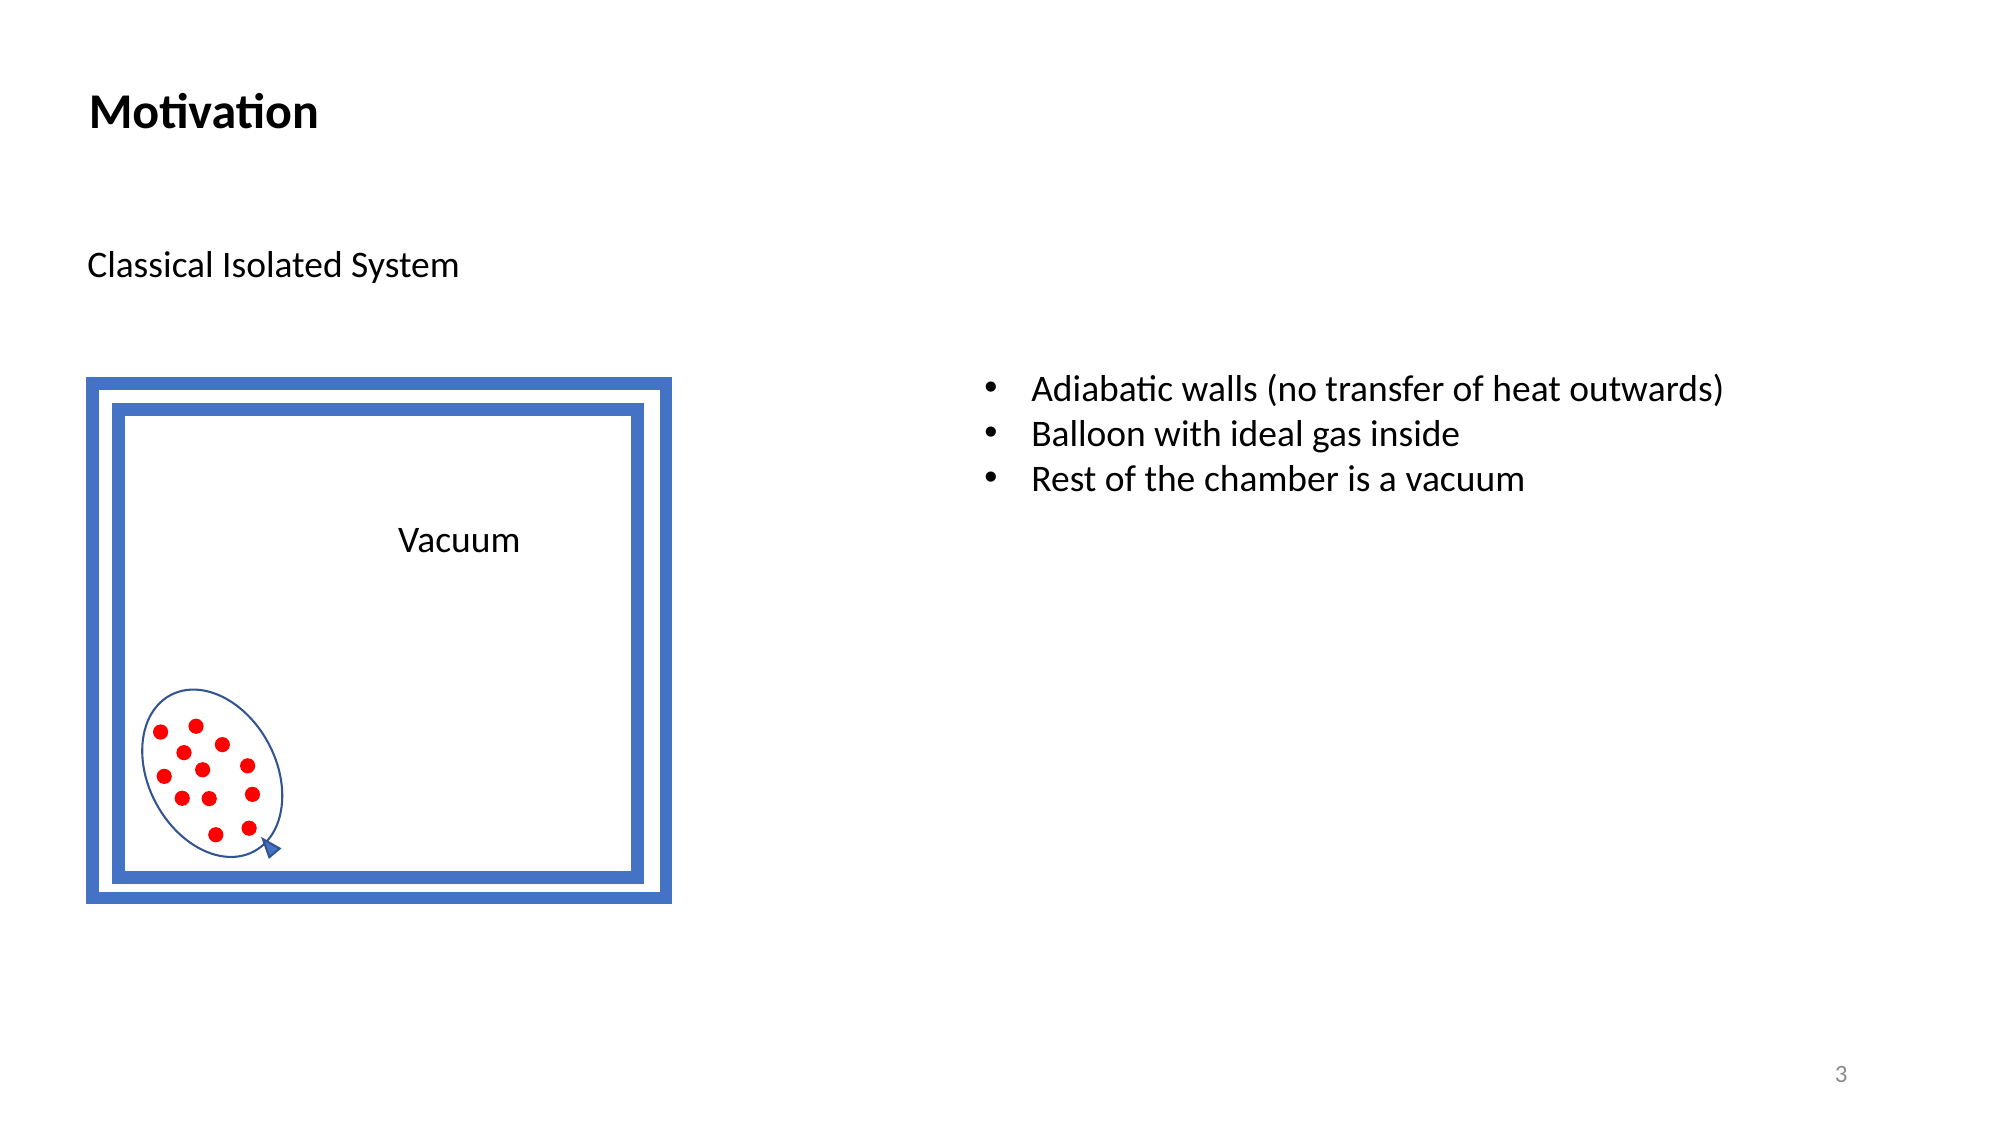

Motivation
Classical Isolated System
Adiabatic walls (no transfer of heat outwards)
Balloon with ideal gas inside
Rest of the chamber is a vacuum

Vacuum

3